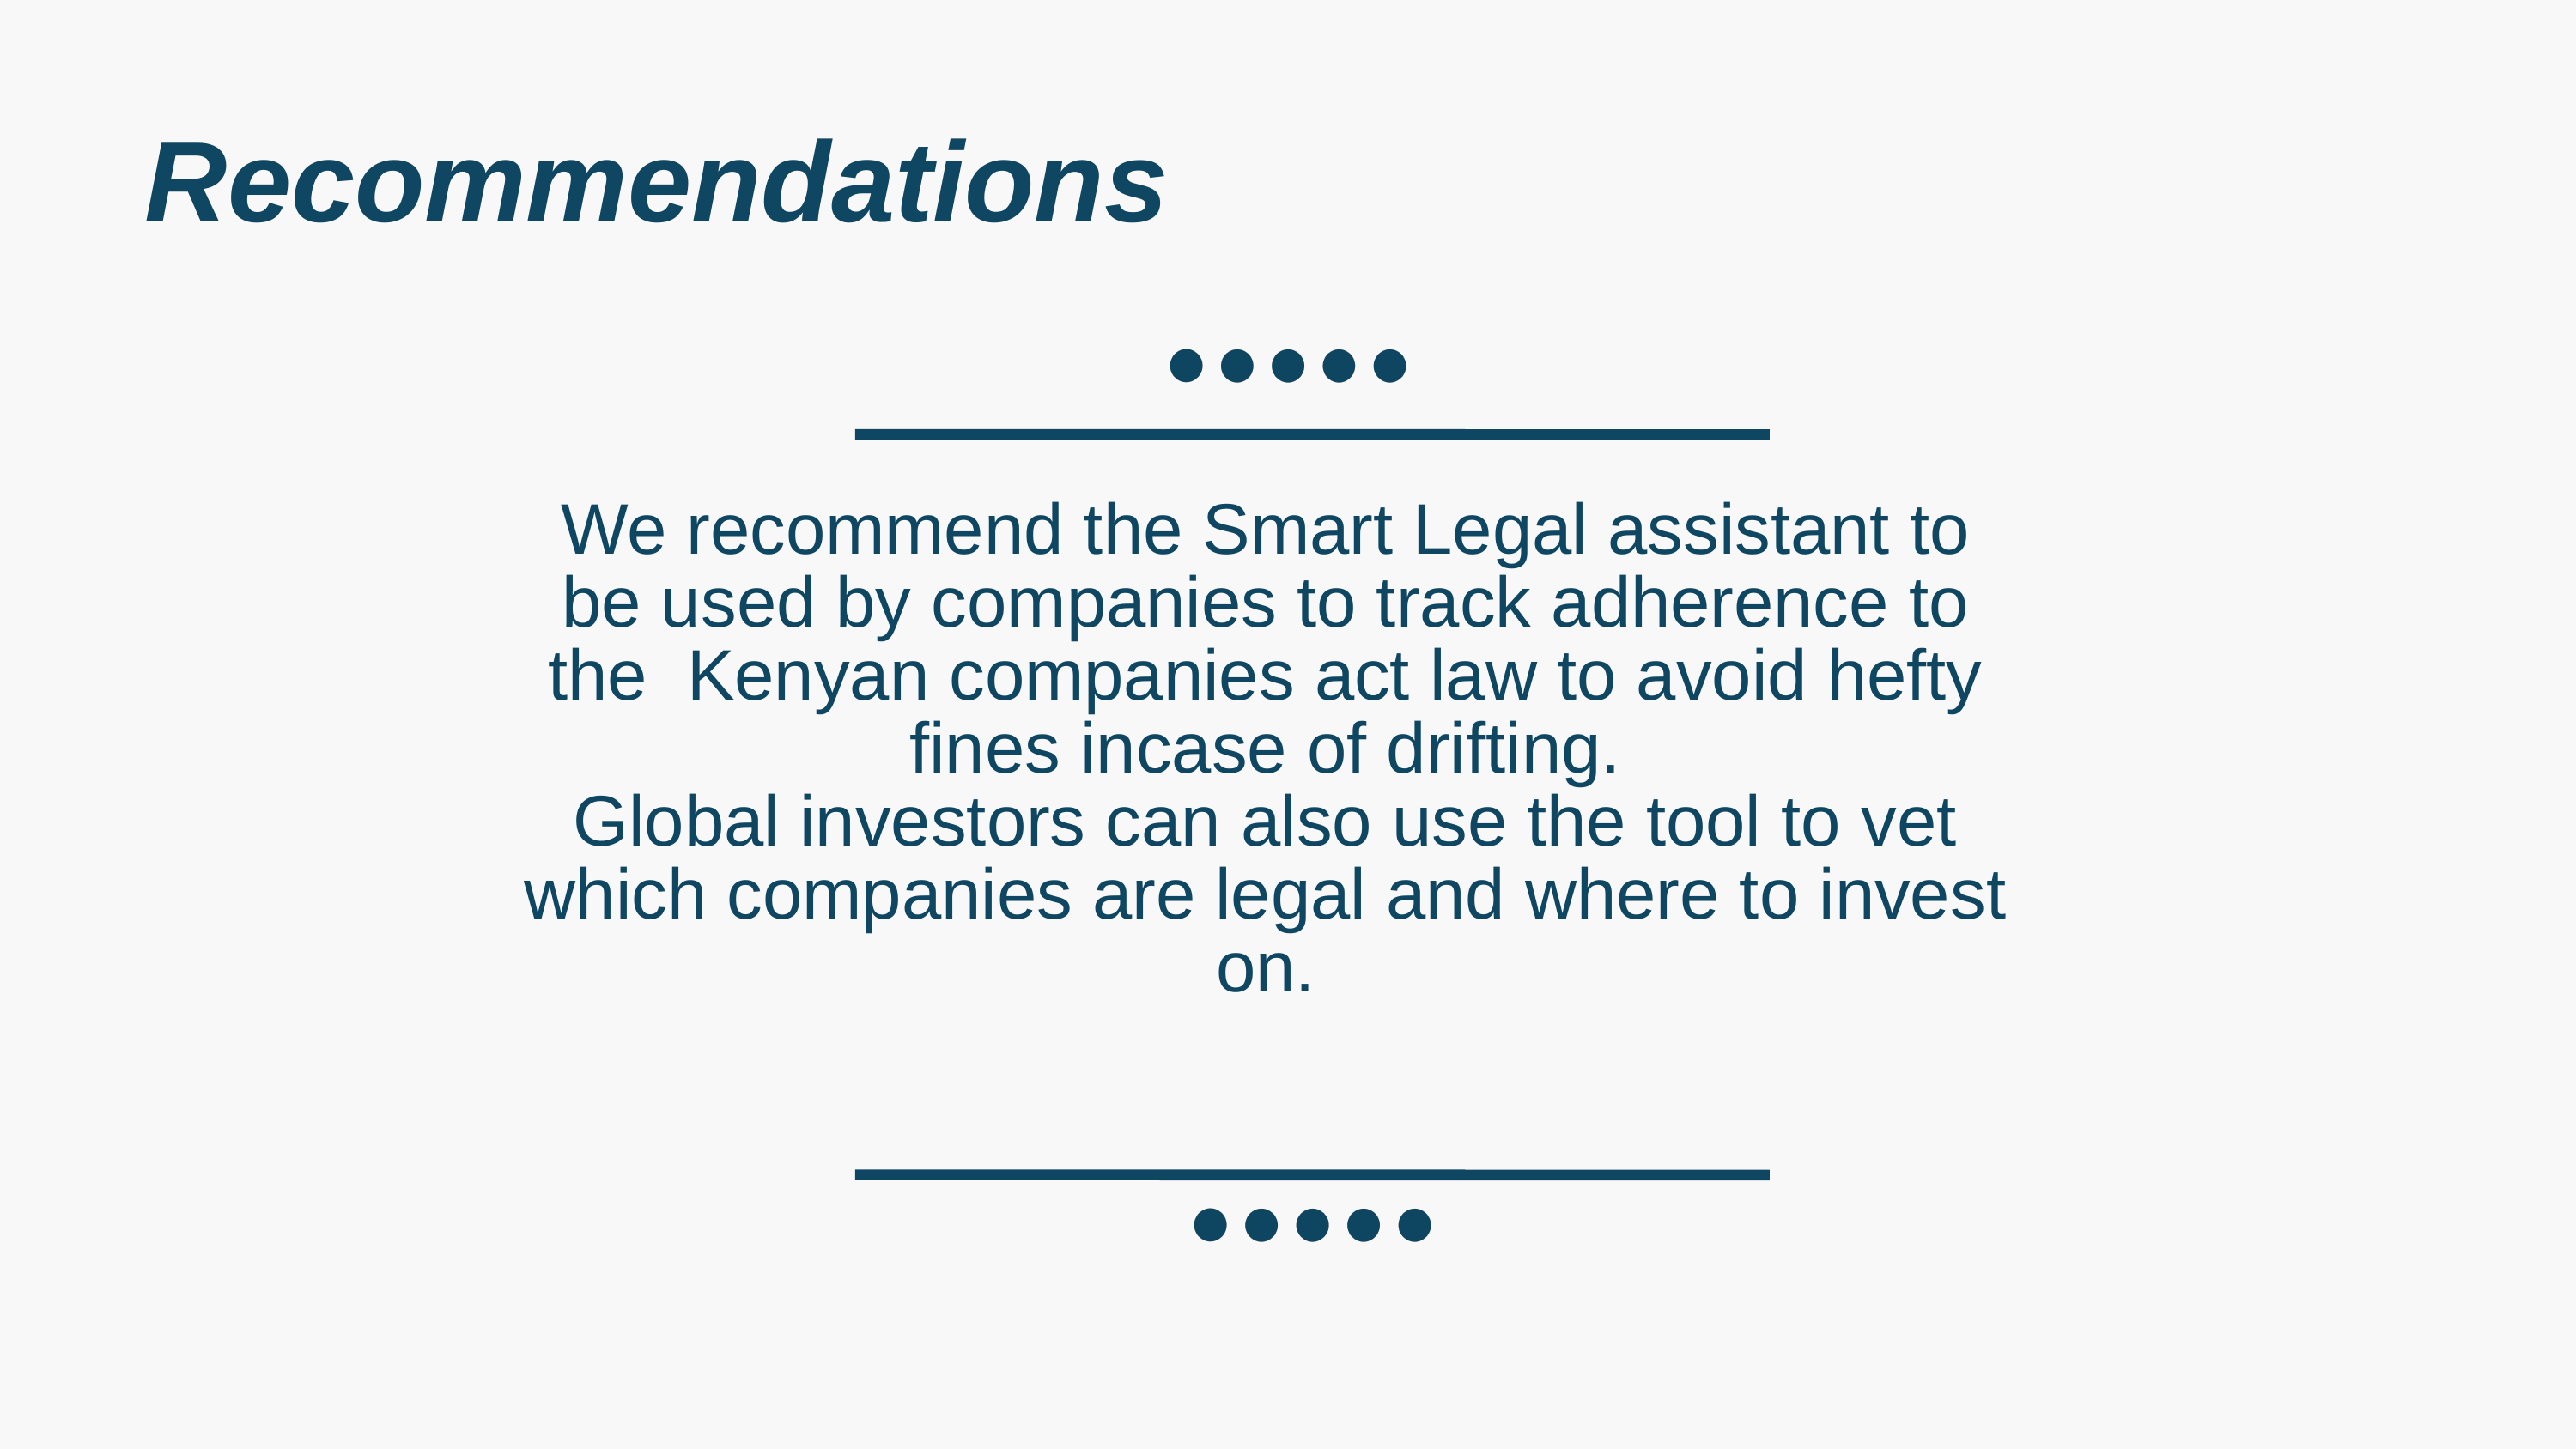

Recommendations

We recommend the Smart Legal assistant to be used by companies to track adherence to the  Kenyan companies act law to avoid hefty fines incase of drifting.
Global investors can also use the tool to vet which companies are legal and where to invest on.